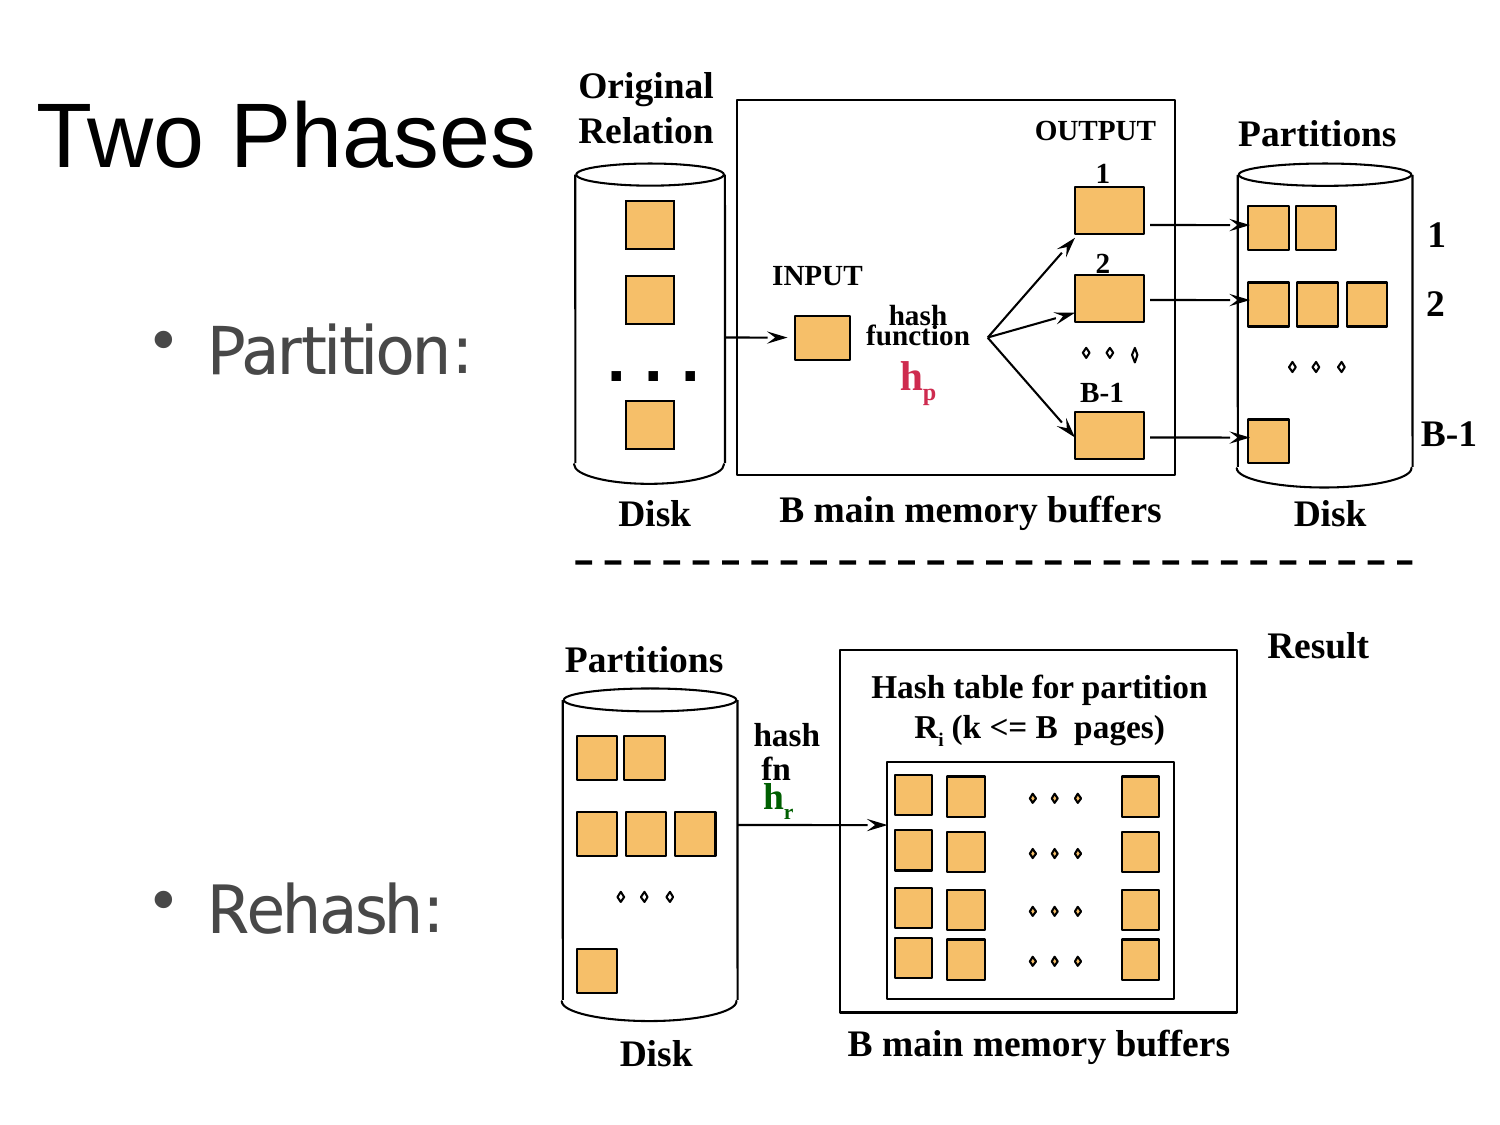

# Two Phases
Original
Relation

Partitions
OUTPUT
1

1

2

INPUT
2

hash
function
hp

. . .

B-1

B-1

B main memory buffers
Disk
Disk
Partition:

Rehash:

Result
Partitions

Hash table for partition
Ri (k <= B  pages)

hash

fn

hr

B main memory buffers
Disk